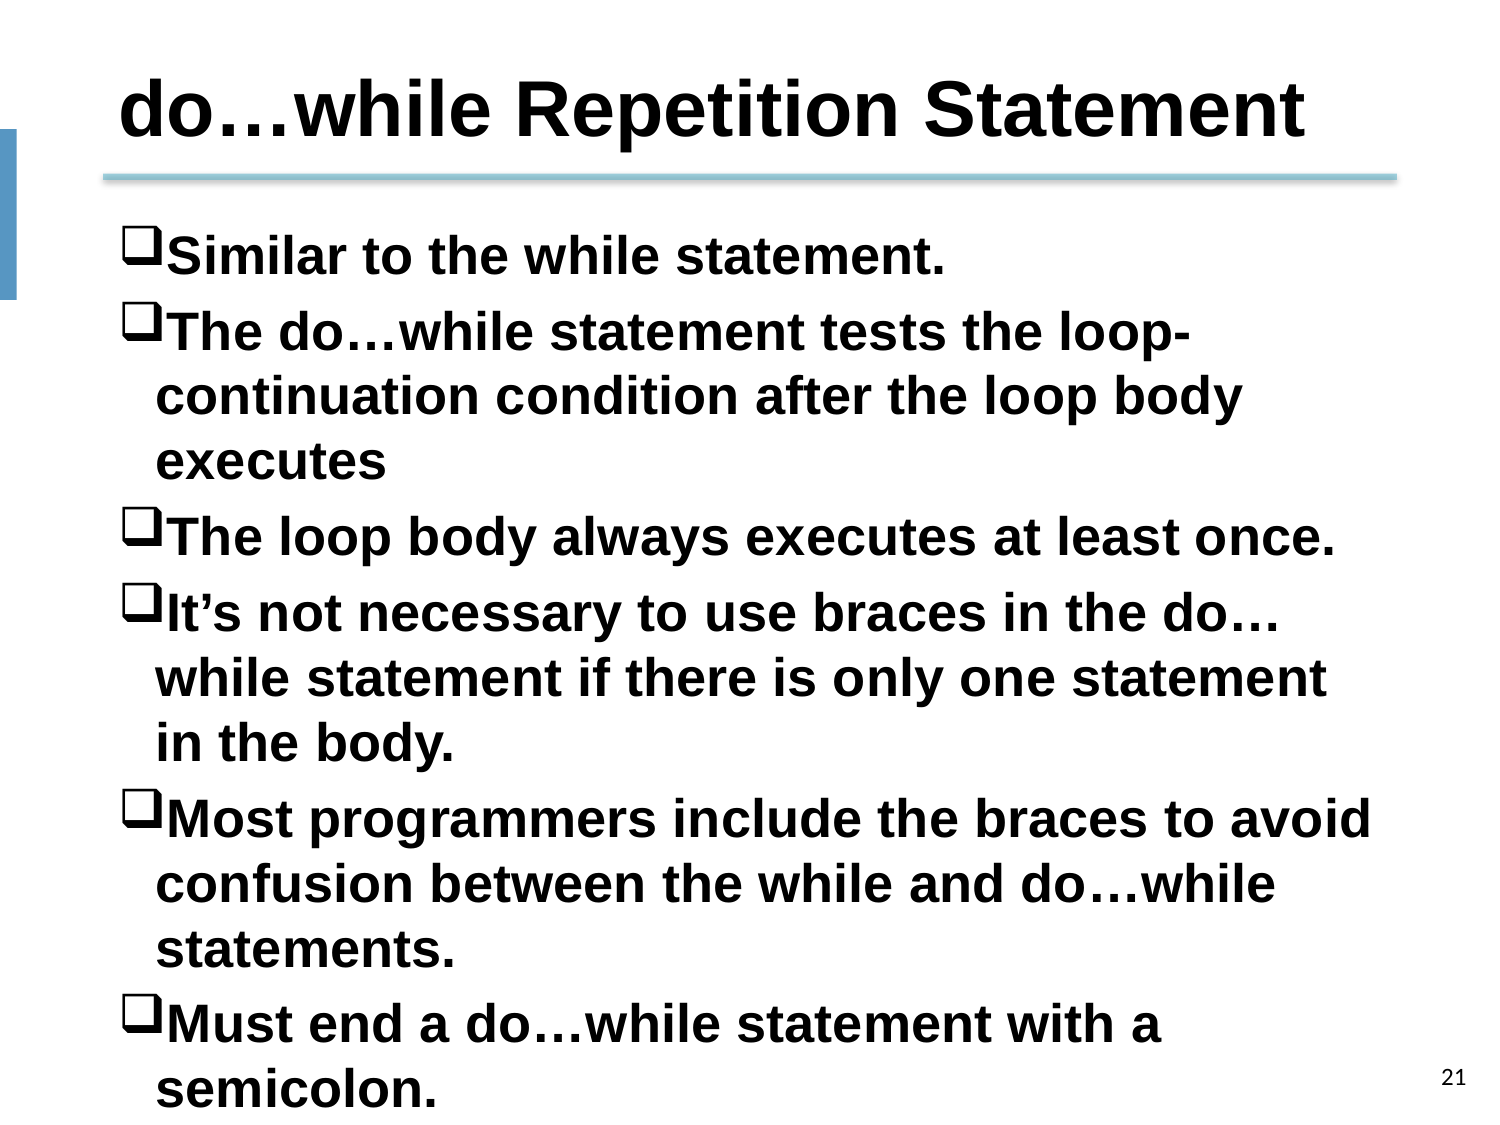

# do…while Repetition Statement
Similar to the while statement.
The do…while statement tests the loop-continuation condition after the loop body executes
The loop body always executes at least once.
It’s not necessary to use braces in the do…while statement if there is only one statement in the body.
Most programmers include the braces to avoid confusion between the while and do…while statements.
Must end a do…while statement with a semicolon.

21